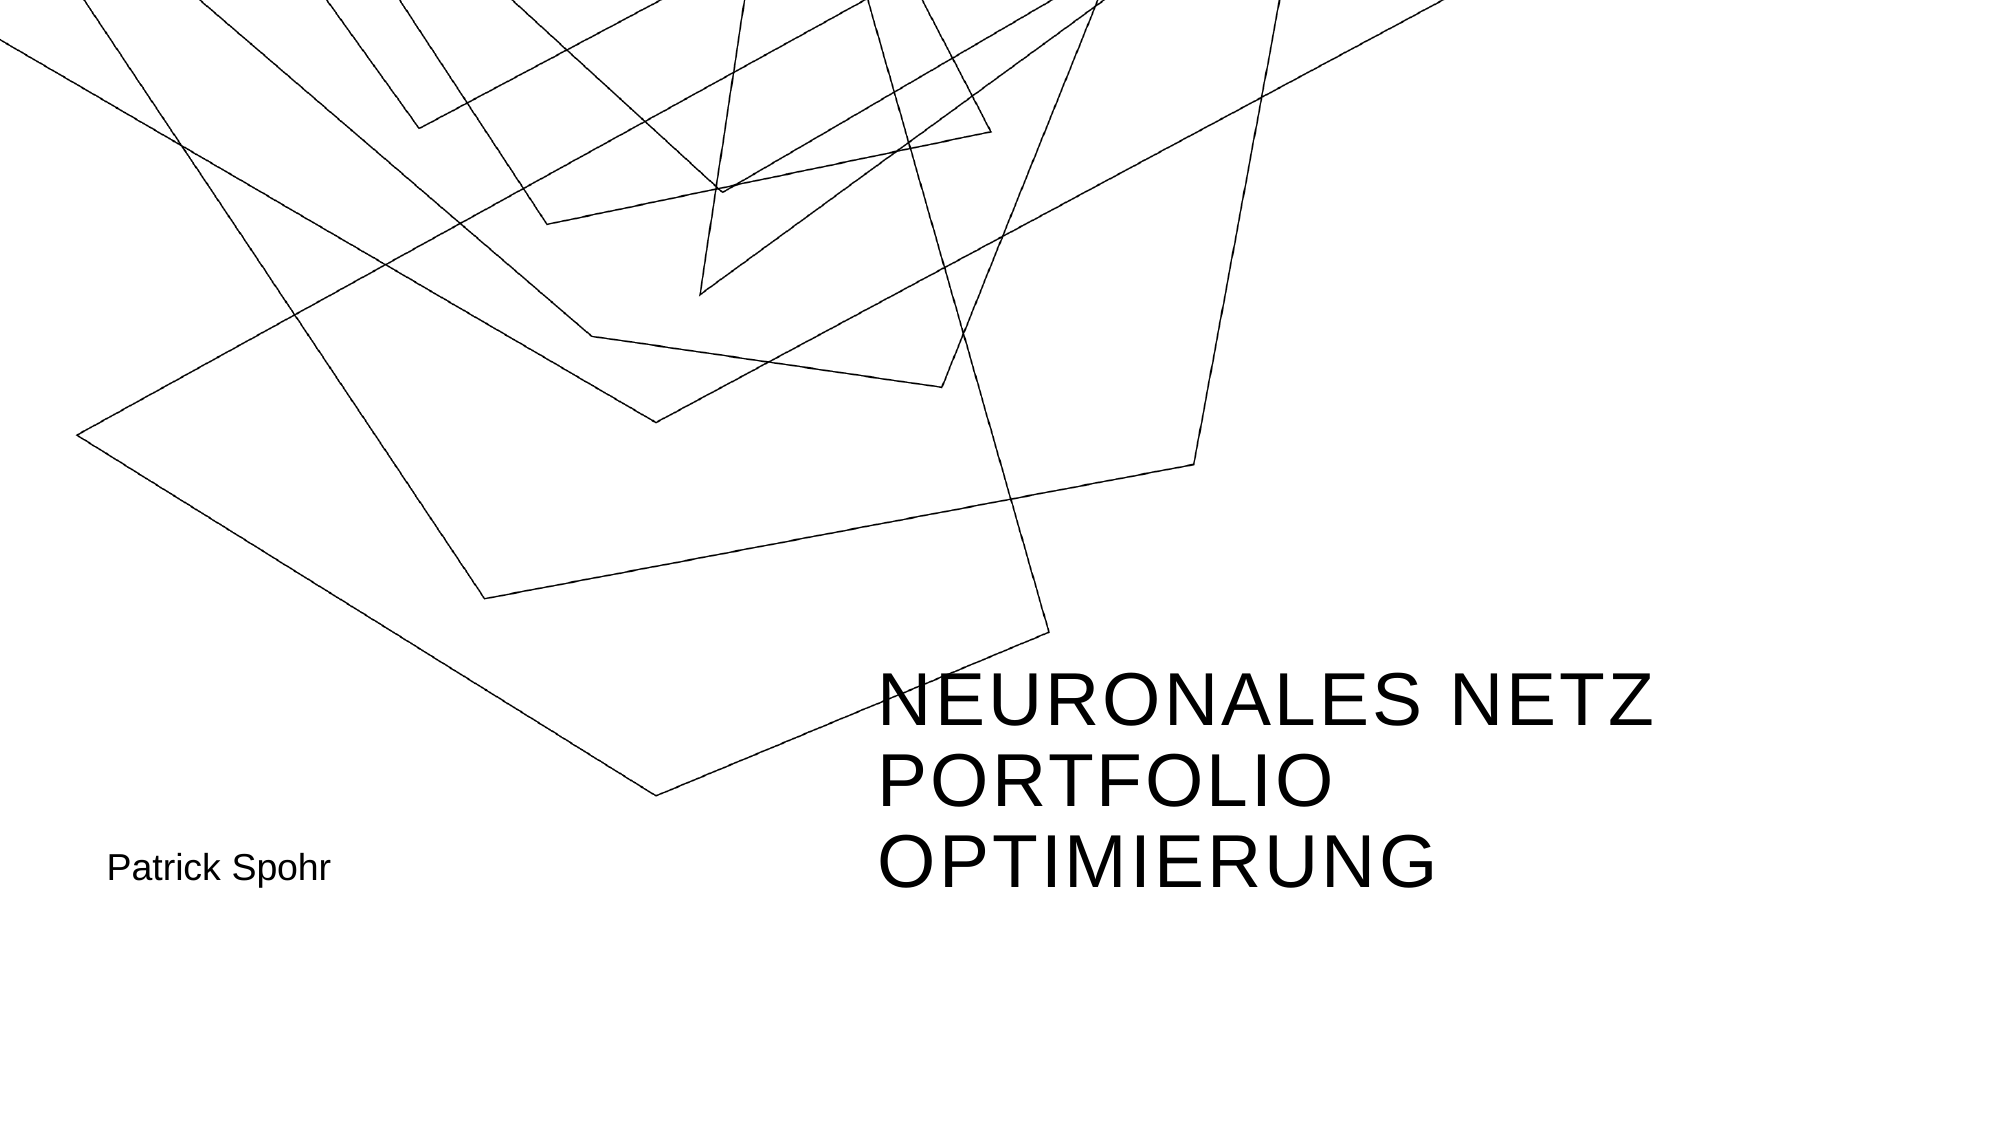

# Neuronales Netz Portfolio Optimierung
Patrick Spohr